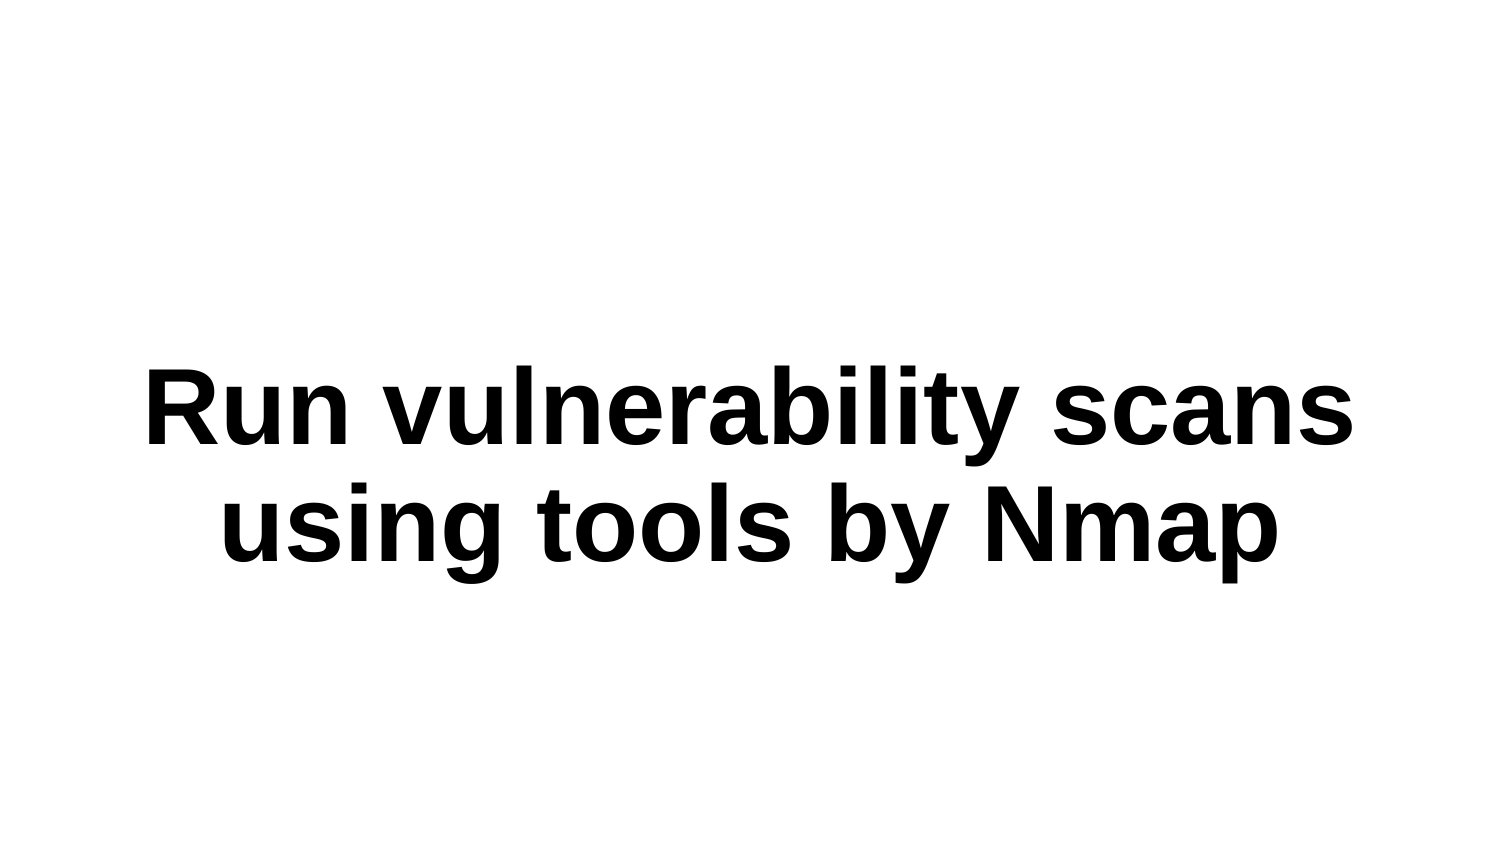

# Run vulnerability scans using tools by Nmap